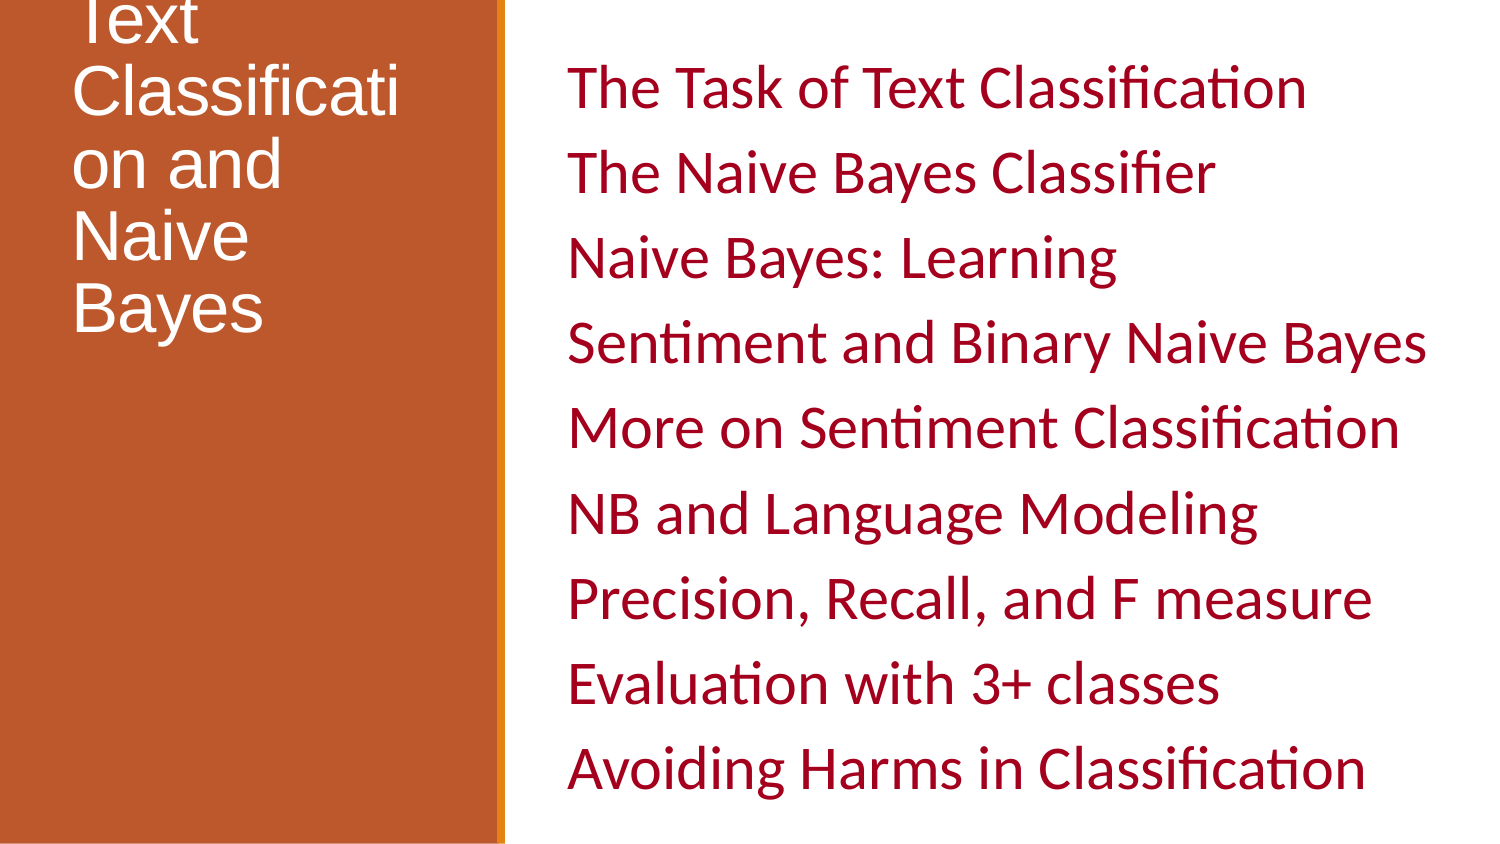

The Task of Text Classification
The Naive Bayes Classifier
Naive Bayes: Learning
Sentiment and Binary Naive Bayes
More on Sentiment Classification
NB and Language Modeling
Precision, Recall, and F measure
Evaluation with 3+ classes
Avoiding Harms in Classification

# Text Classification and Naive Bayes